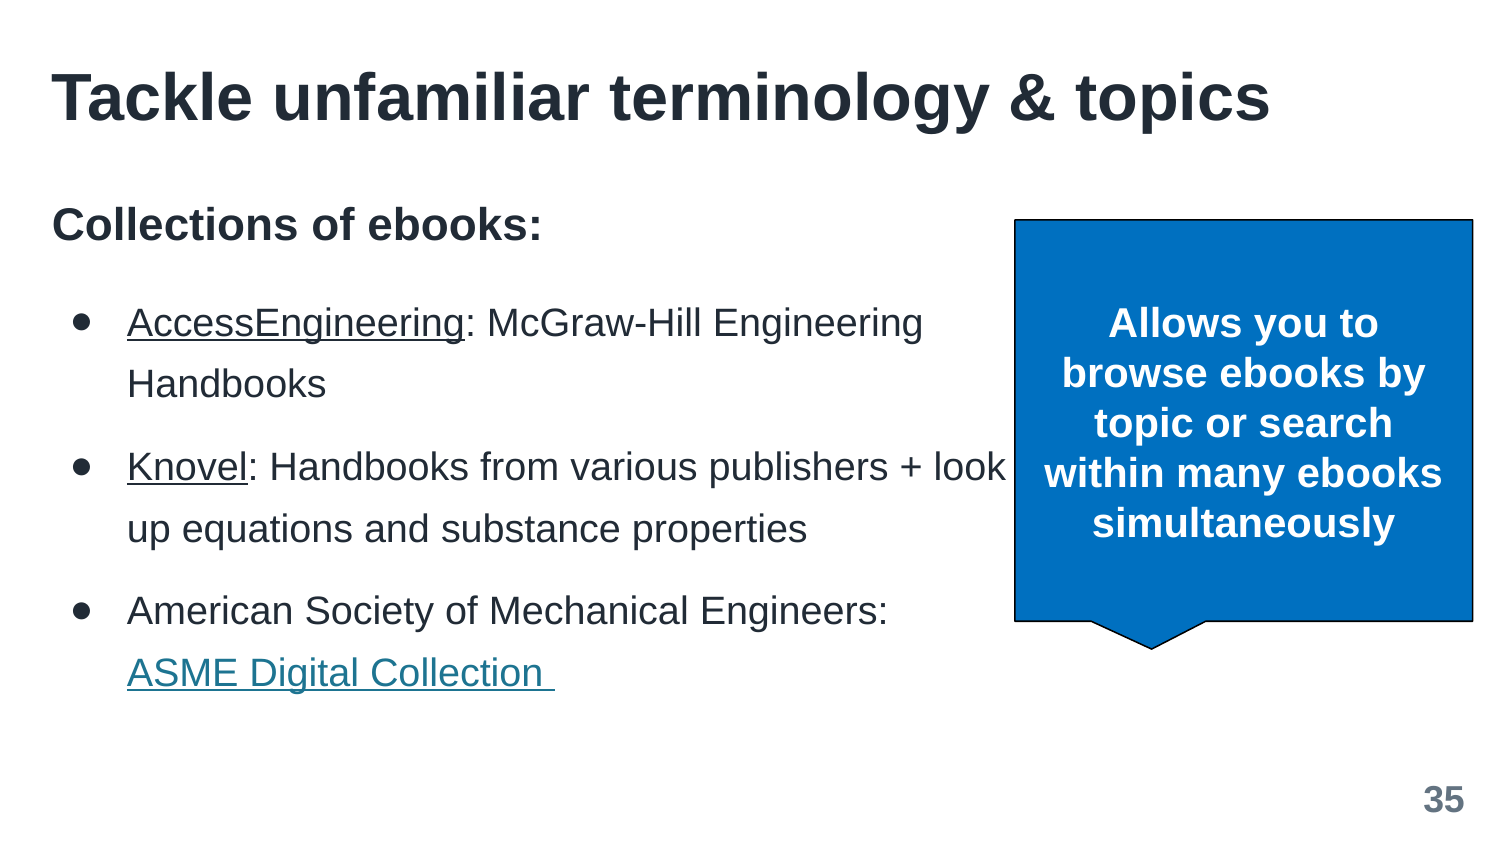

Tackle unfamiliar terminology & topics
Collections of ebooks:
AccessEngineering: McGraw-Hill Engineering Handbooks
Knovel: Handbooks from various publishers + look up equations and substance properties
American Society of Mechanical Engineers: ASME Digital Collection

Allows you to browse ebooks by topic or search within many ebooks simultaneously
35